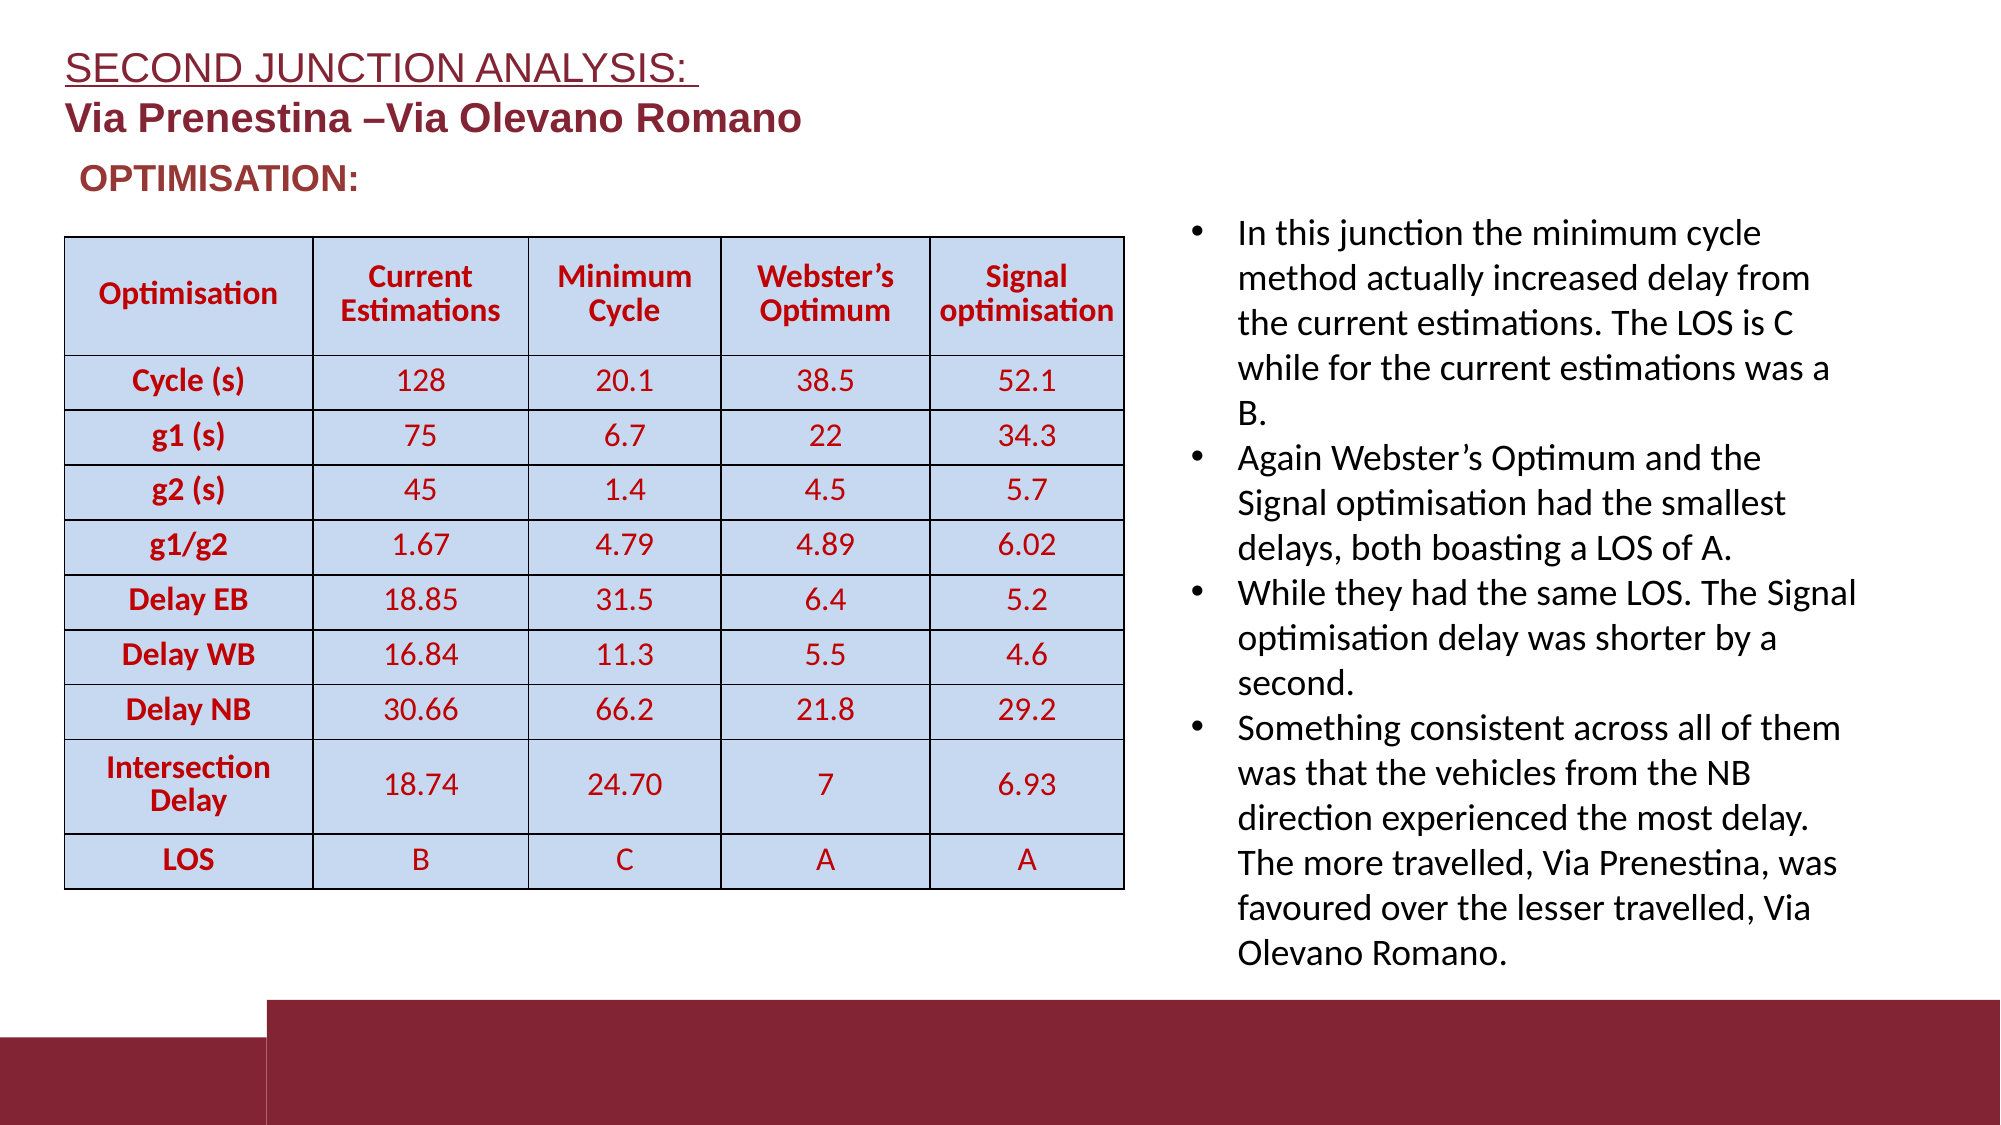

# SECOND JUNCTION ANALYSIS: Via Prenestina –Via Olevano RomanoChisone
OPTIMISATION:
In this junction the minimum cycle method actually increased delay from the current estimations. The LOS is C while for the current estimations was a B.
Again Webster’s Optimum and the Signal optimisation had the smallest delays, both boasting a LOS of A.
While they had the same LOS. The Signal optimisation delay was shorter by a second.
Something consistent across all of them was that the vehicles from the NB direction experienced the most delay. The more travelled, Via Prenestina, was favoured over the lesser travelled, Via Olevano Romano.

| Optimisation | Current Estimations | Minimum Cycle | Webster’s Optimum | Signal optimisation |
| --- | --- | --- | --- | --- |
| Cycle (s) | 128 | 20.1 | 38.5 | 52.1 |
| g1 (s) | 75 | 6.7 | 22 | 34.3 |
| g2 (s) | 45 | 1.4 | 4.5 | 5.7 |
| g1/g2 | 1.67 | 4.79 | 4.89 | 6.02 |
| Delay EB | 18.85 | 31.5 | 6.4 | 5.2 |
| Delay WB | 16.84 | 11.3 | 5.5 | 4.6 |
| Delay NB | 30.66 | 66.2 | 21.8 | 29.2 |
| Intersection Delay | 18.74 | 24.70 | 7 | 6.93 |
| LOS | B | C | A | A |